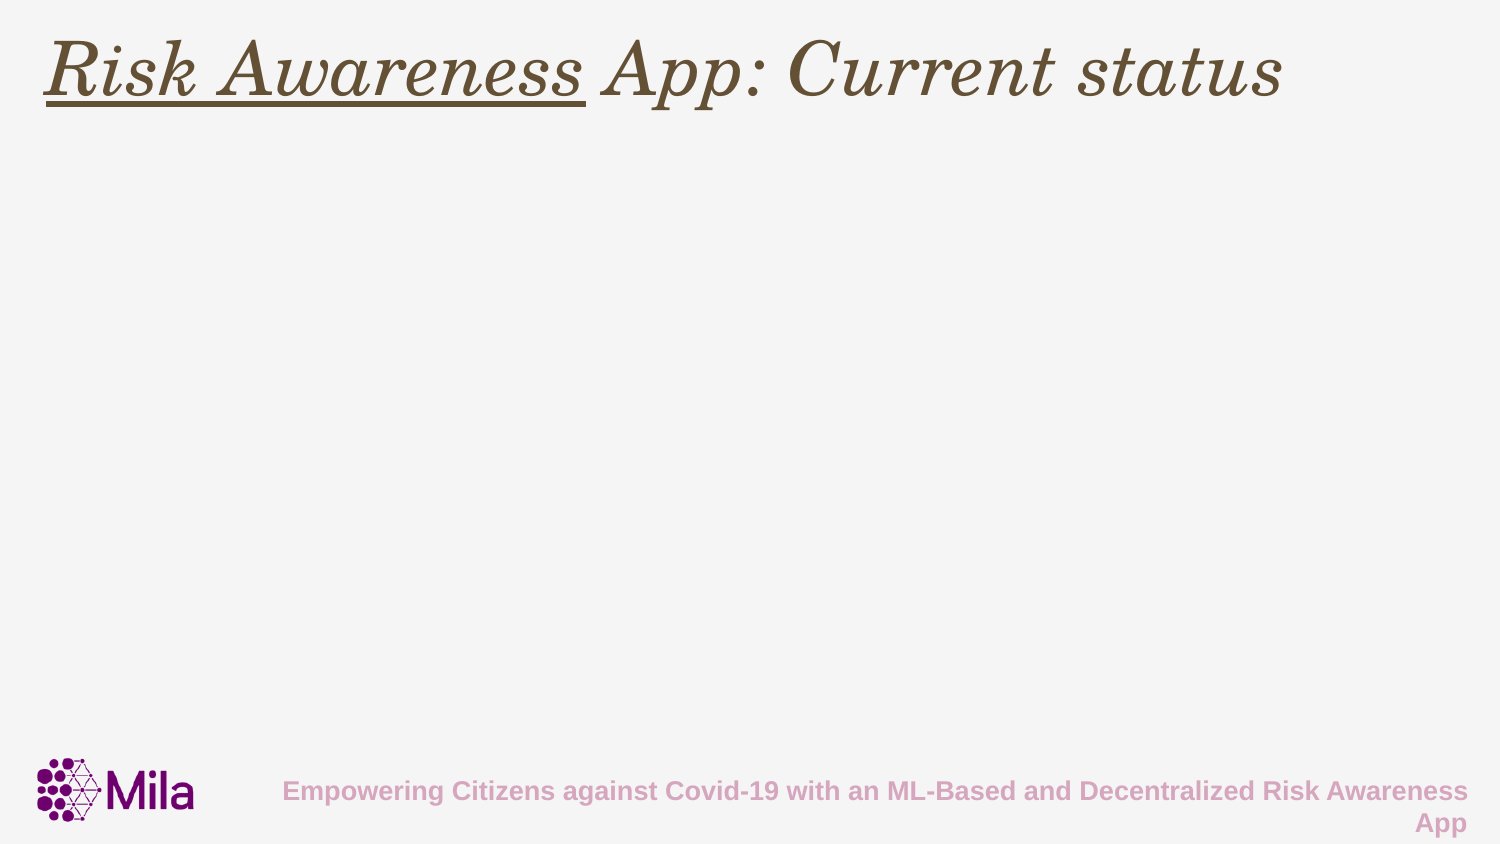

# Risk Awareness App: Current status

Empowering Citizens against Covid-19 with an ML-Based and Decentralized Risk Awareness App